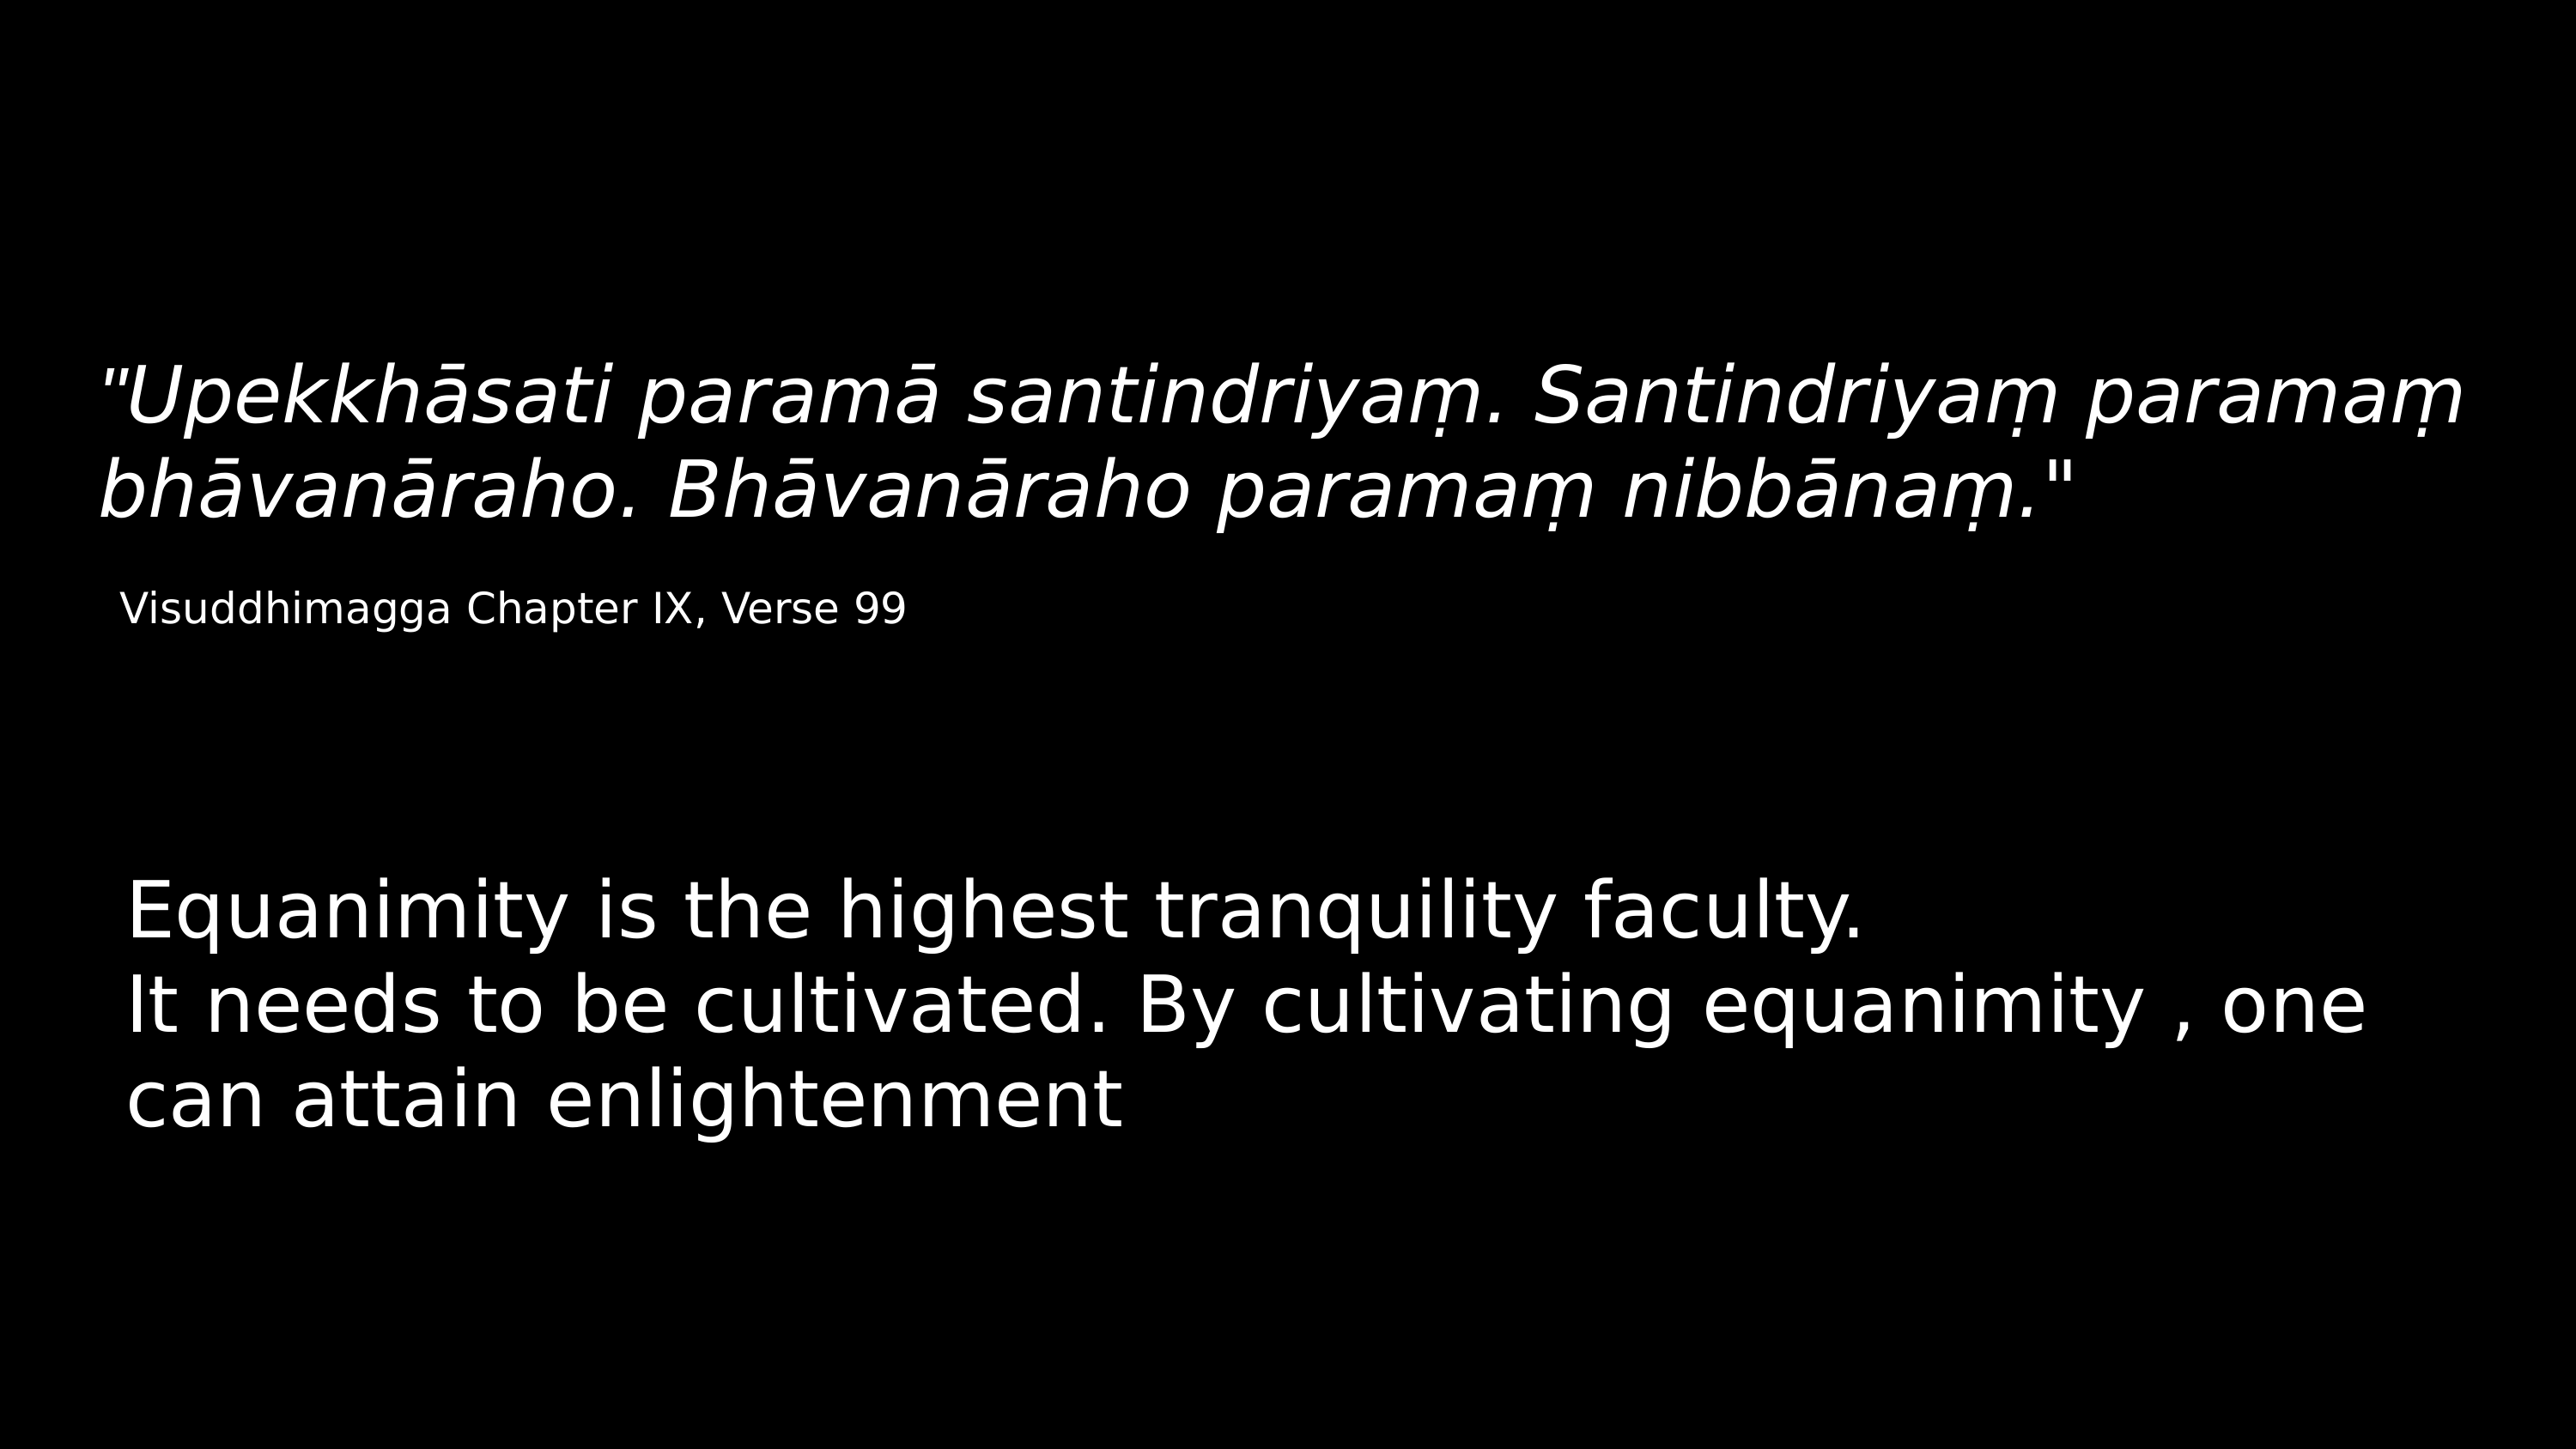

"Upekkhāsati paramā santindriyaṃ. Santindriyaṃ paramaṃ bhāvanāraho. Bhāvanāraho paramaṃ nibbānaṃ."
Visuddhimagga Chapter IX, Verse 99
Equanimity is the highest tranquility faculty.
It needs to be cultivated. By cultivating equanimity , one can attain enlightenment